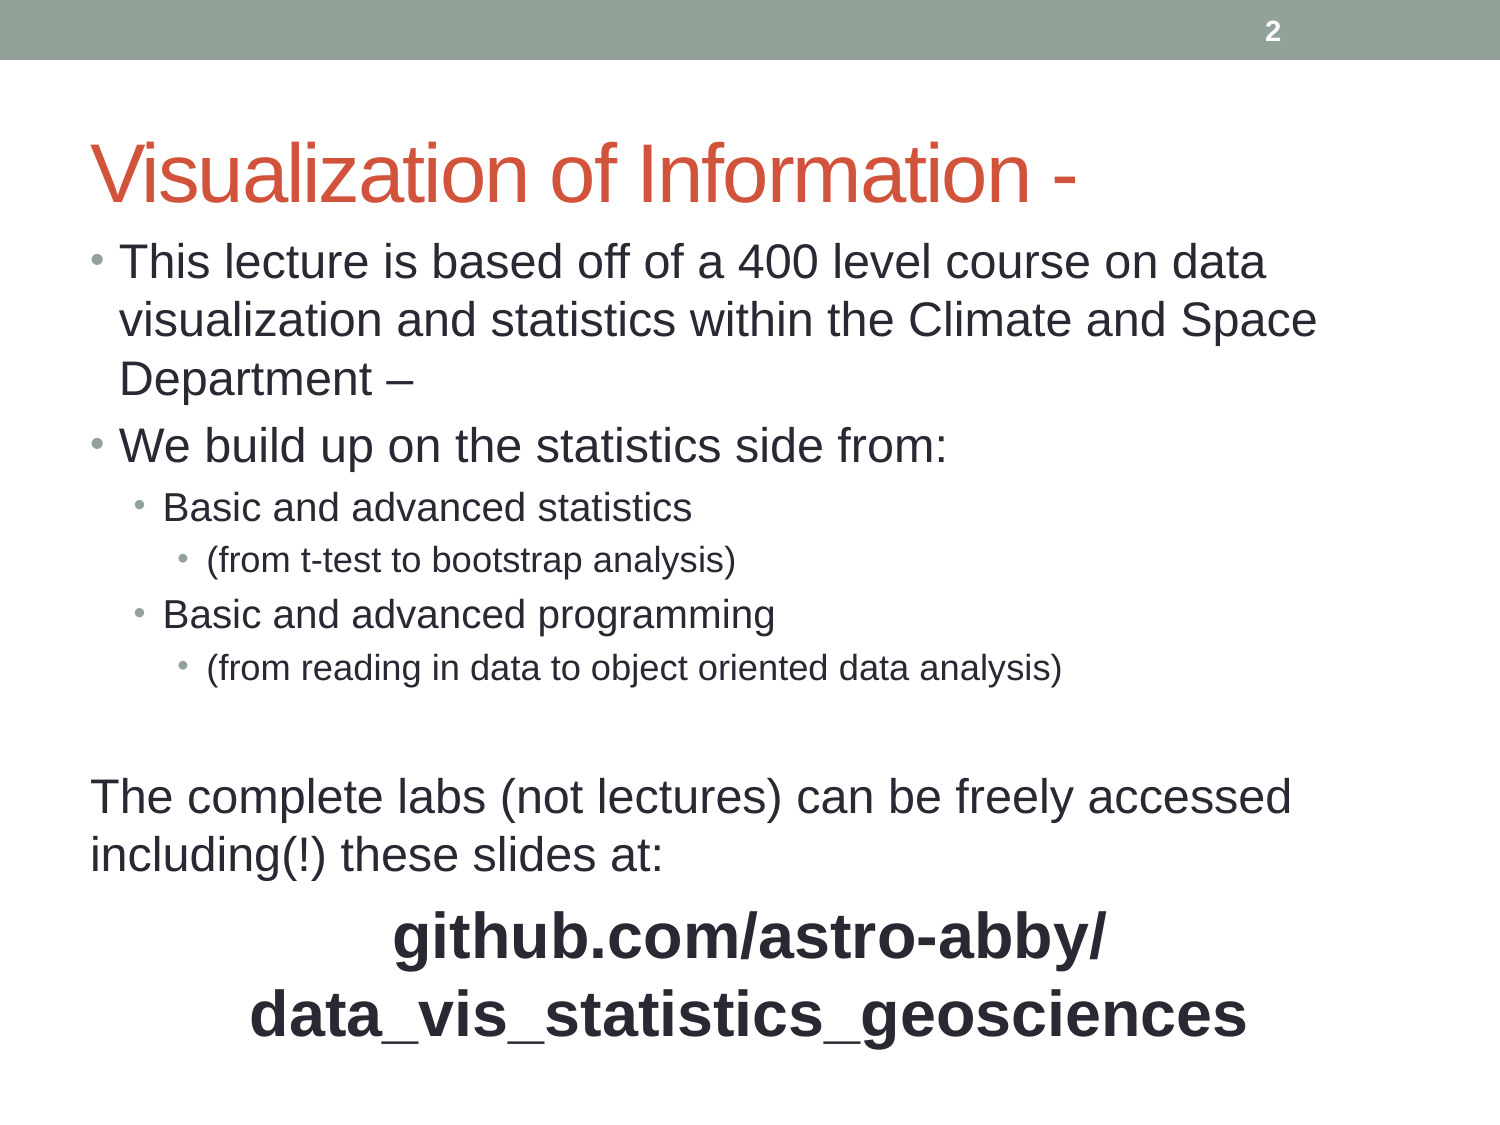

2
# Visualization of Information -
This lecture is based off of a 400 level course on data visualization and statistics within the Climate and Space Department –
We build up on the statistics side from:
Basic and advanced statistics
(from t-test to bootstrap analysis)
Basic and advanced programming
(from reading in data to object oriented data analysis)

The complete labs (not lectures) can be freely accessed including(!) these slides at:
github.com/astro-abby/data_vis_statistics_geosciences